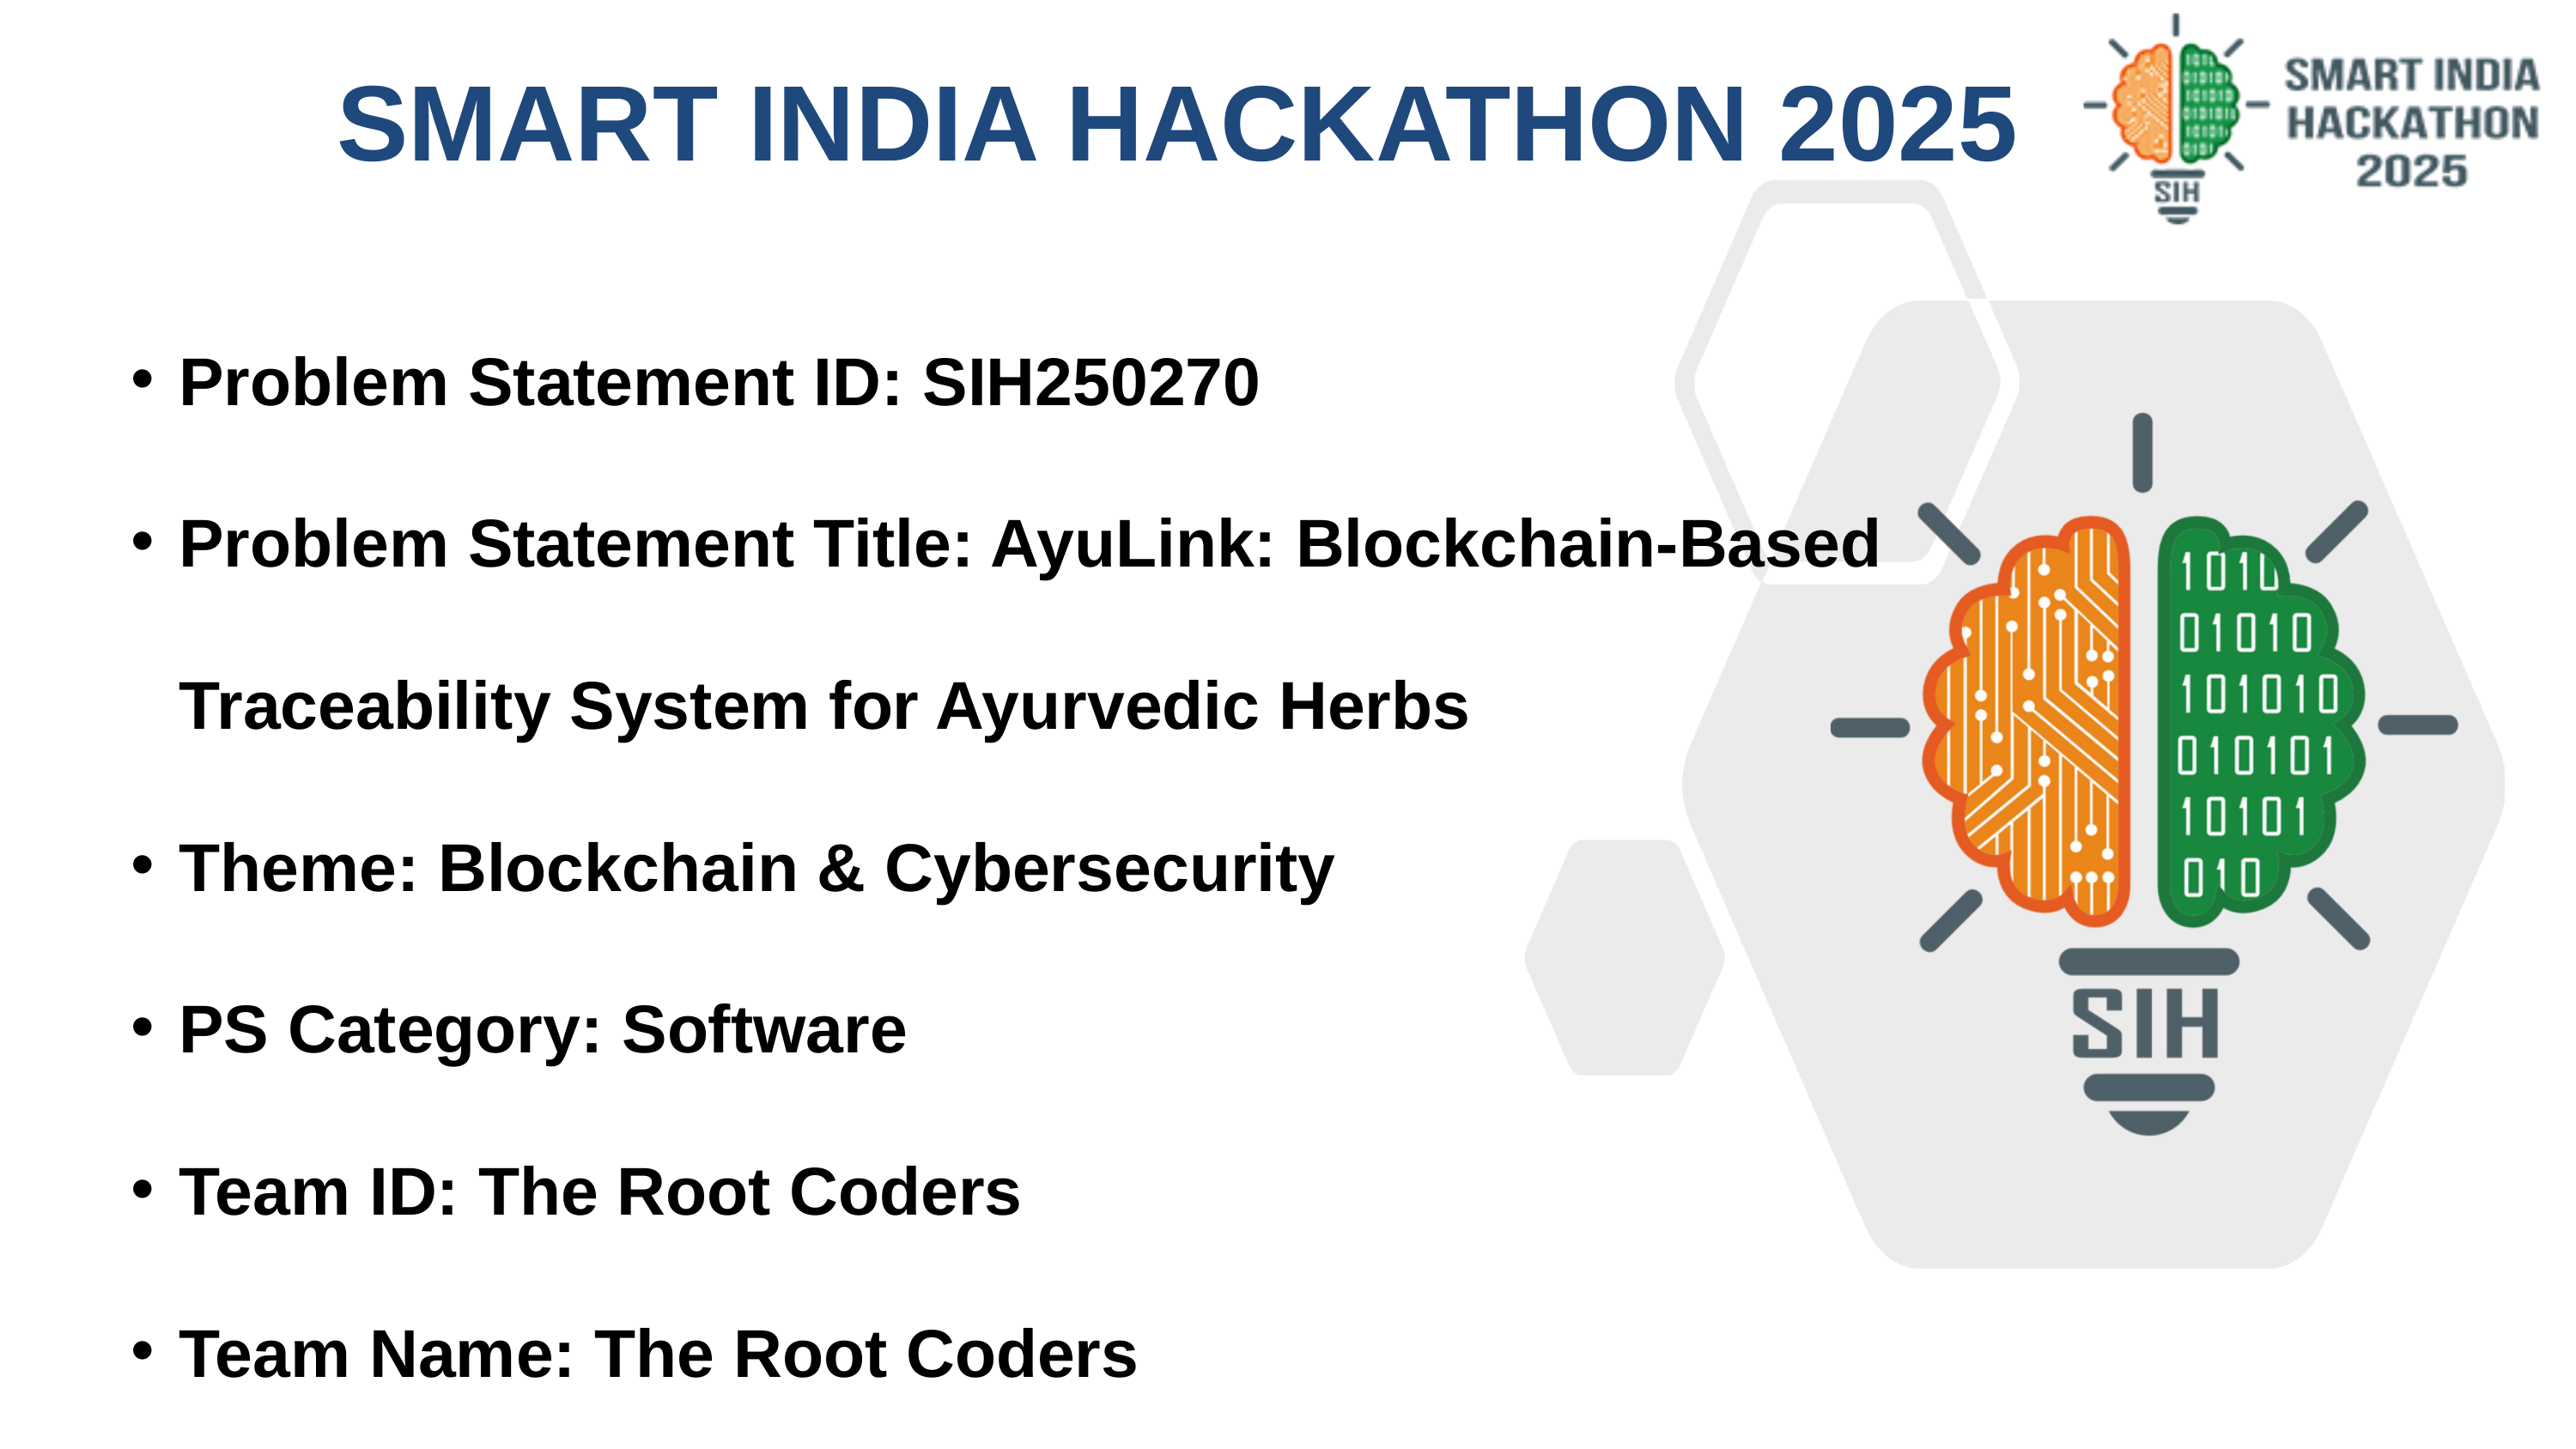

SMART INDIA HACKATHON 2025

Problem Statement ID: SIH250270
Problem Statement Title: AyuLink: Blockchain-Based Traceability System for Ayurvedic Herbs
Theme: Blockchain & Cybersecurity
PS Category: Software
Team ID: The Root Coders
Team Name: The Root Coders